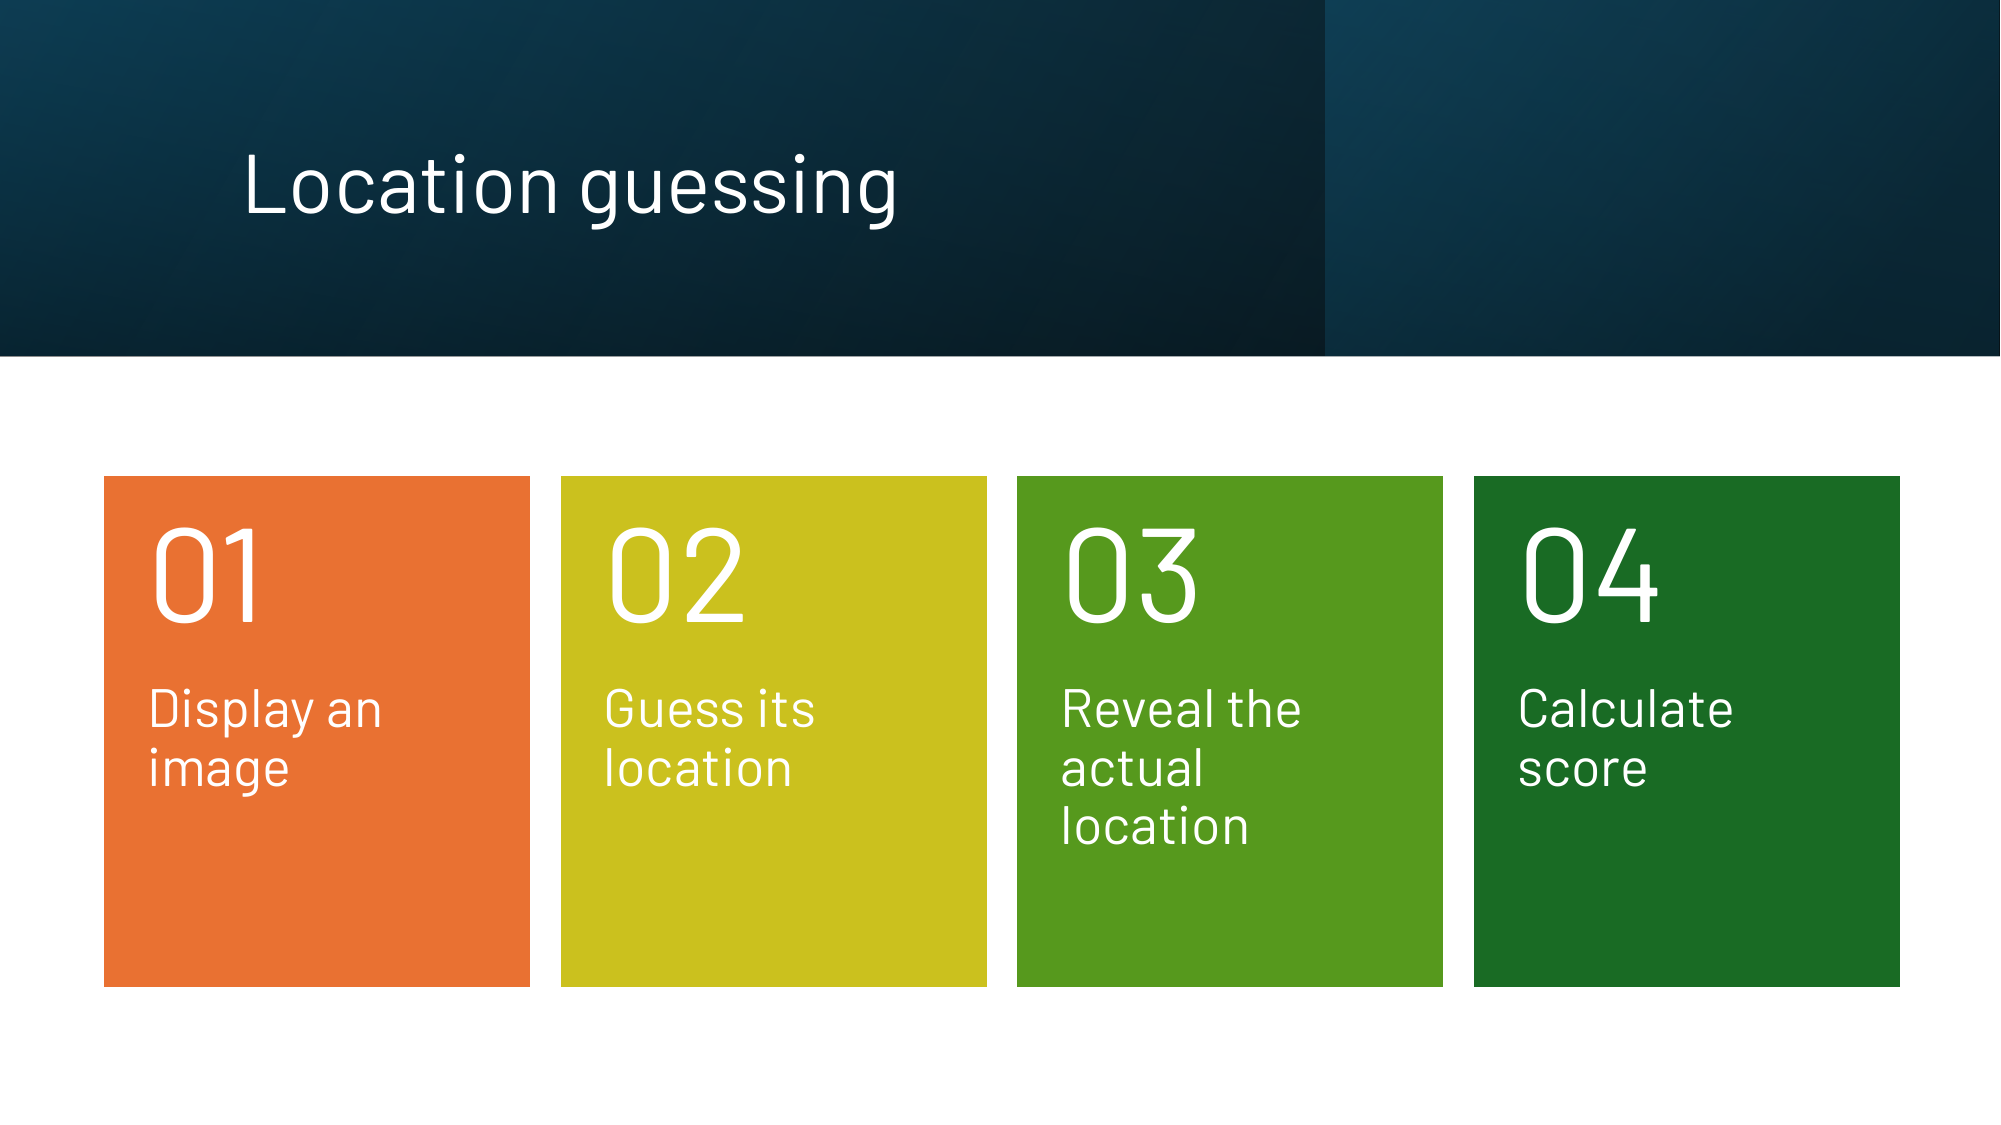

# Location guessing
Display an image
01
Guess its location
02
Reveal the actual location
03
Calculate score
04